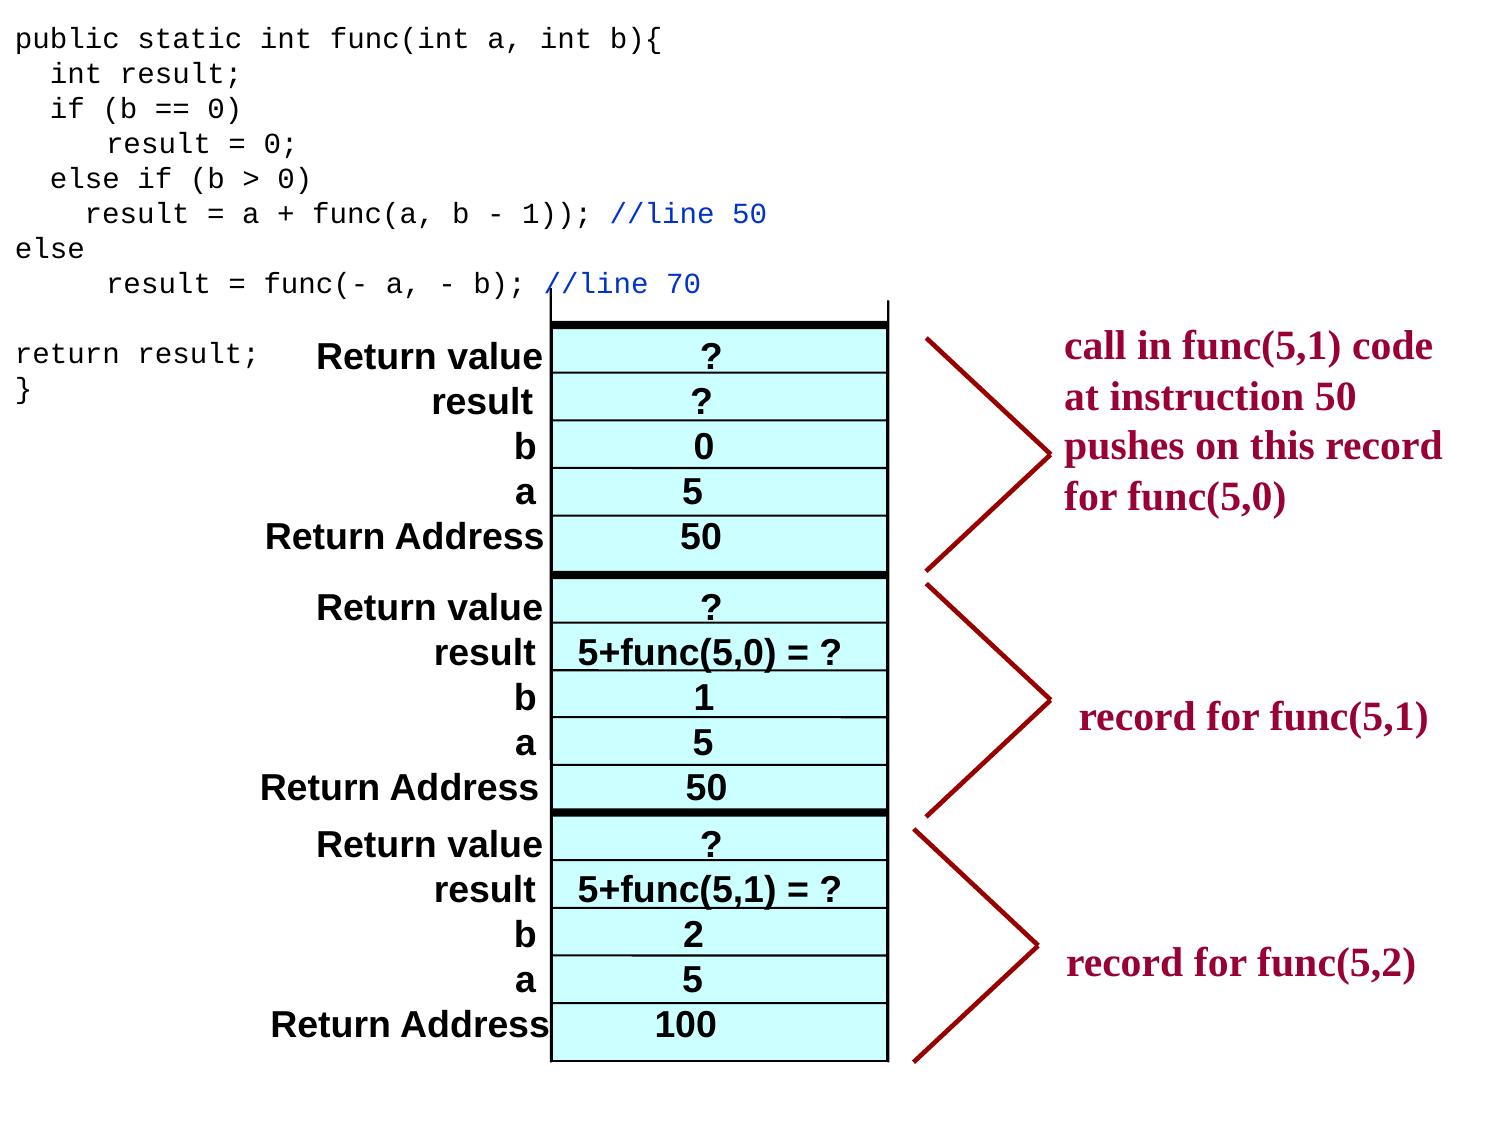

public static int func(int a, int b){
  int result;
  if (b == 0)
	  result = 0;
  else if (b > 0)
    result = a + func(a, b - 1)); //line 50
else
	  result = func(- a, - b); //line 70
return result;
}

call in func(5,1) code
at instruction 50
pushes on this record
for func(5,0)
     Return value               ?
               result               ?
                       b               0
                      a              5
Return Address             50
     Return value               ?
                            result    5+func(5,0) = ?
                       b               1
                       a               5
Return Address              50
     Return value               ?
                            result    5+func(5,1) = ?
                      b              2
                      a              5
Return Address          100

record for func(5,1)

record for func(5,2)